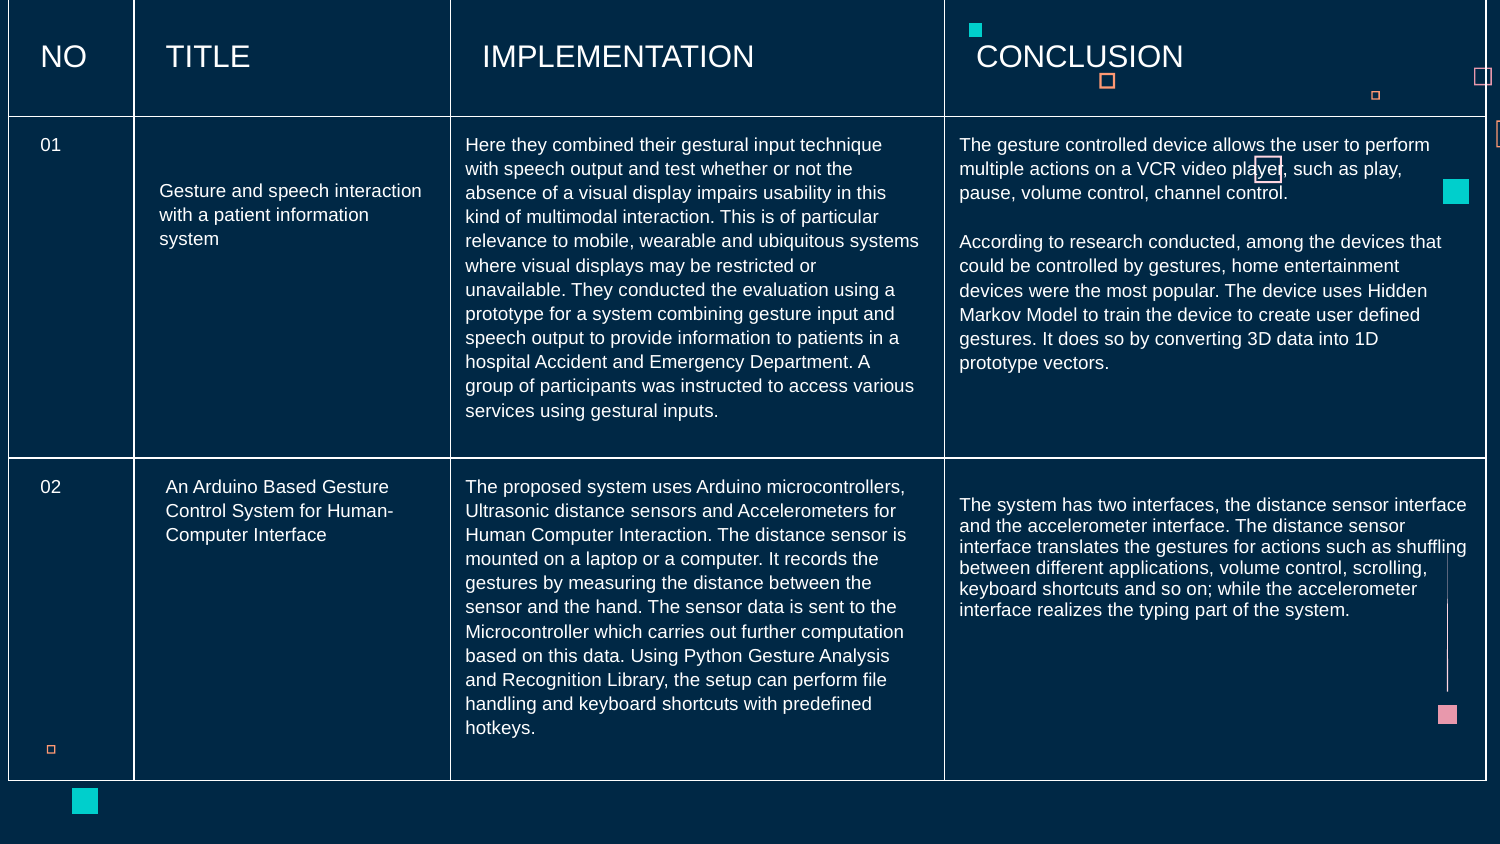

| NO​ | TITLE​ | IMPLEMENTATION | CONCLUSION |
| --- | --- | --- | --- |
| 01 | Gesture and speech interaction with a patient information system | Here they combined their gestural input technique with speech output and test whether or not the absence of a visual display impairs usability in this kind of multimodal interaction. This is of particular relevance to mobile, wearable and ubiquitous systems where visual displays may be restricted or unavailable. They conducted the evaluation using a prototype for a system combining gesture input and speech output to provide information to patients in a hospital Accident and Emergency Department. A group of participants was instructed to access various services using gestural inputs. | The gesture controlled device allows the user to perform multiple actions on a VCR video player, such as play, pause, volume control, channel control. According to research conducted, among the devices that could be controlled by gestures, home entertainment devices were the most popular. The device uses Hidden Markov Model to train the device to create user defined gestures. It does so by converting 3D data into 1D prototype vectors. |
| 02 | An Arduino Based Gesture Control System for Human-Computer Interface | The proposed system uses Arduino microcontrollers, Ultrasonic distance sensors and Accelerometers for Human Computer Interaction. The distance sensor is mounted on a laptop or a computer. It records the gestures by measuring the distance between the sensor and the hand. The sensor data is sent to the Microcontroller which carries out further computation based on this data. Using Python Gesture Analysis and Recognition Library, the setup can perform file handling and keyboard shortcuts with predefined hotkeys. | The system has two interfaces, the distance sensor interface and the accelerometer interface. The distance sensor interface translates the gestures for actions such as shuffling between different applications, volume control, scrolling, keyboard shortcuts and so on; while the accelerometer interface realizes the typing part of the system. |